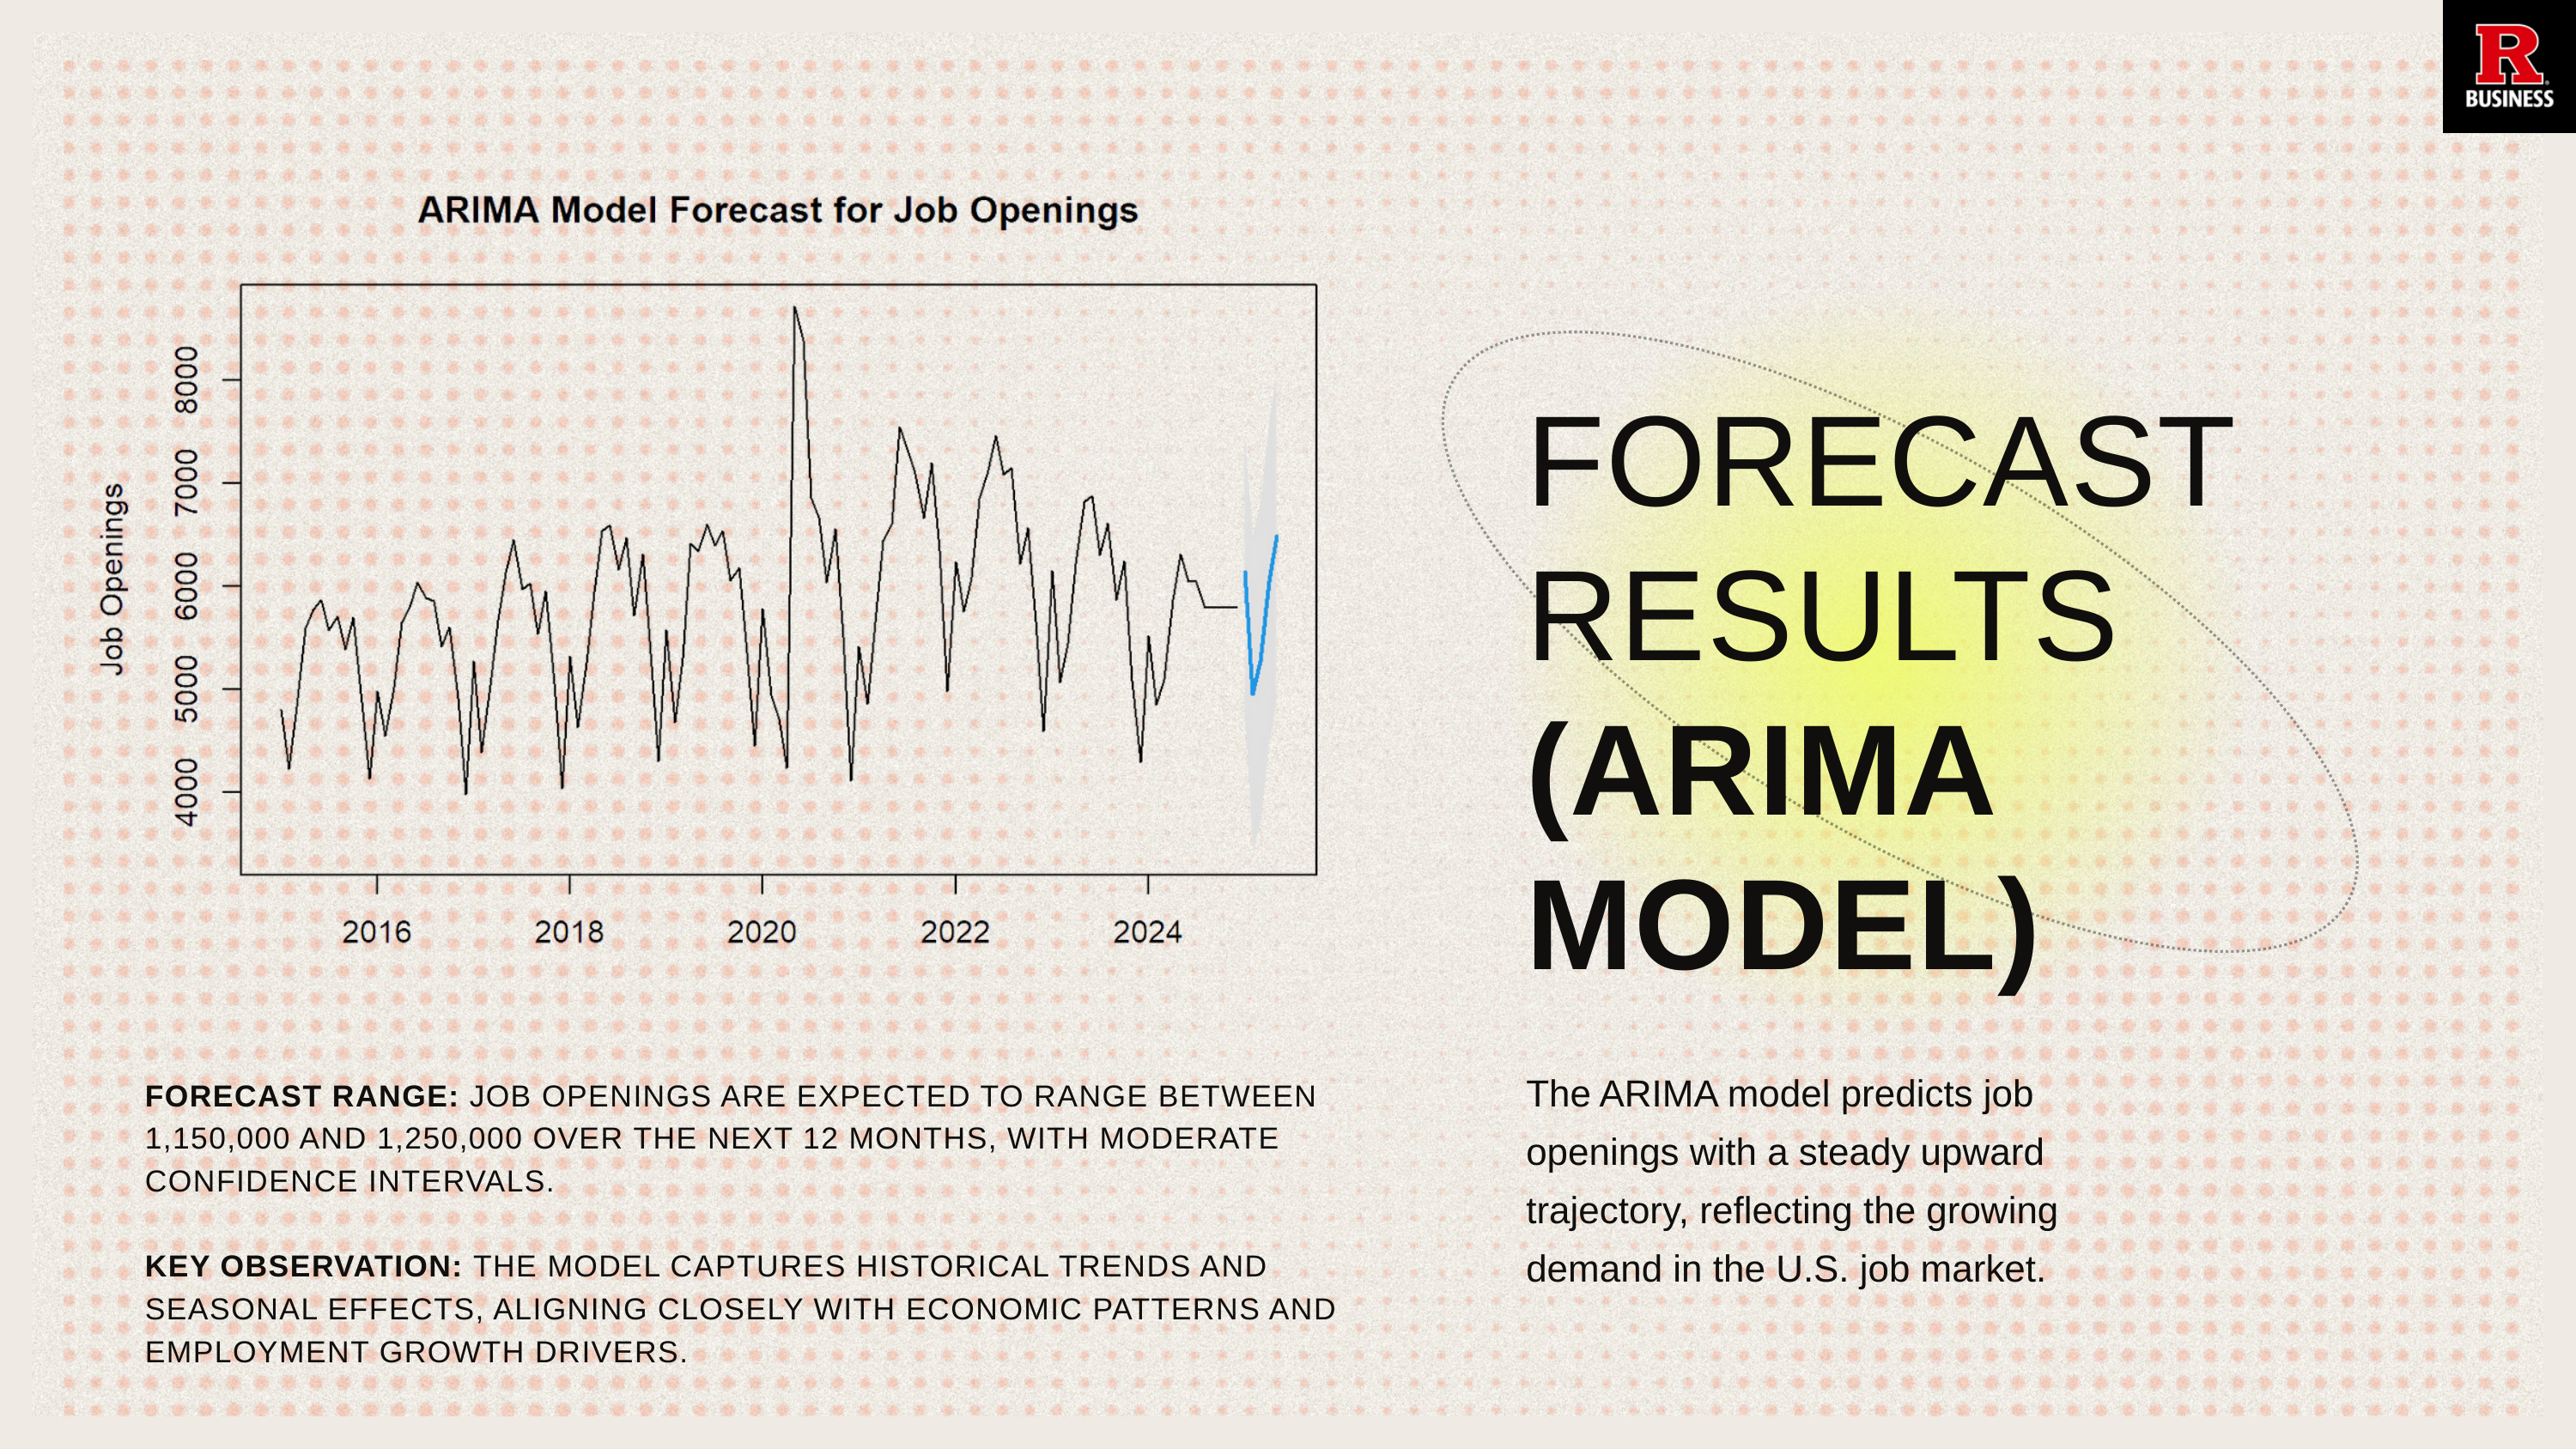

FORECAST RESULTS (ARIMA MODEL)
The ARIMA model predicts job openings with a steady upward trajectory, reflecting the growing demand in the U.S. job market.
FORECAST RANGE: JOB OPENINGS ARE EXPECTED TO RANGE BETWEEN 1,150,000 AND 1,250,000 OVER THE NEXT 12 MONTHS, WITH MODERATE CONFIDENCE INTERVALS.

KEY OBSERVATION: THE MODEL CAPTURES HISTORICAL TRENDS AND SEASONAL EFFECTS, ALIGNING CLOSELY WITH ECONOMIC PATTERNS AND EMPLOYMENT GROWTH DRIVERS.